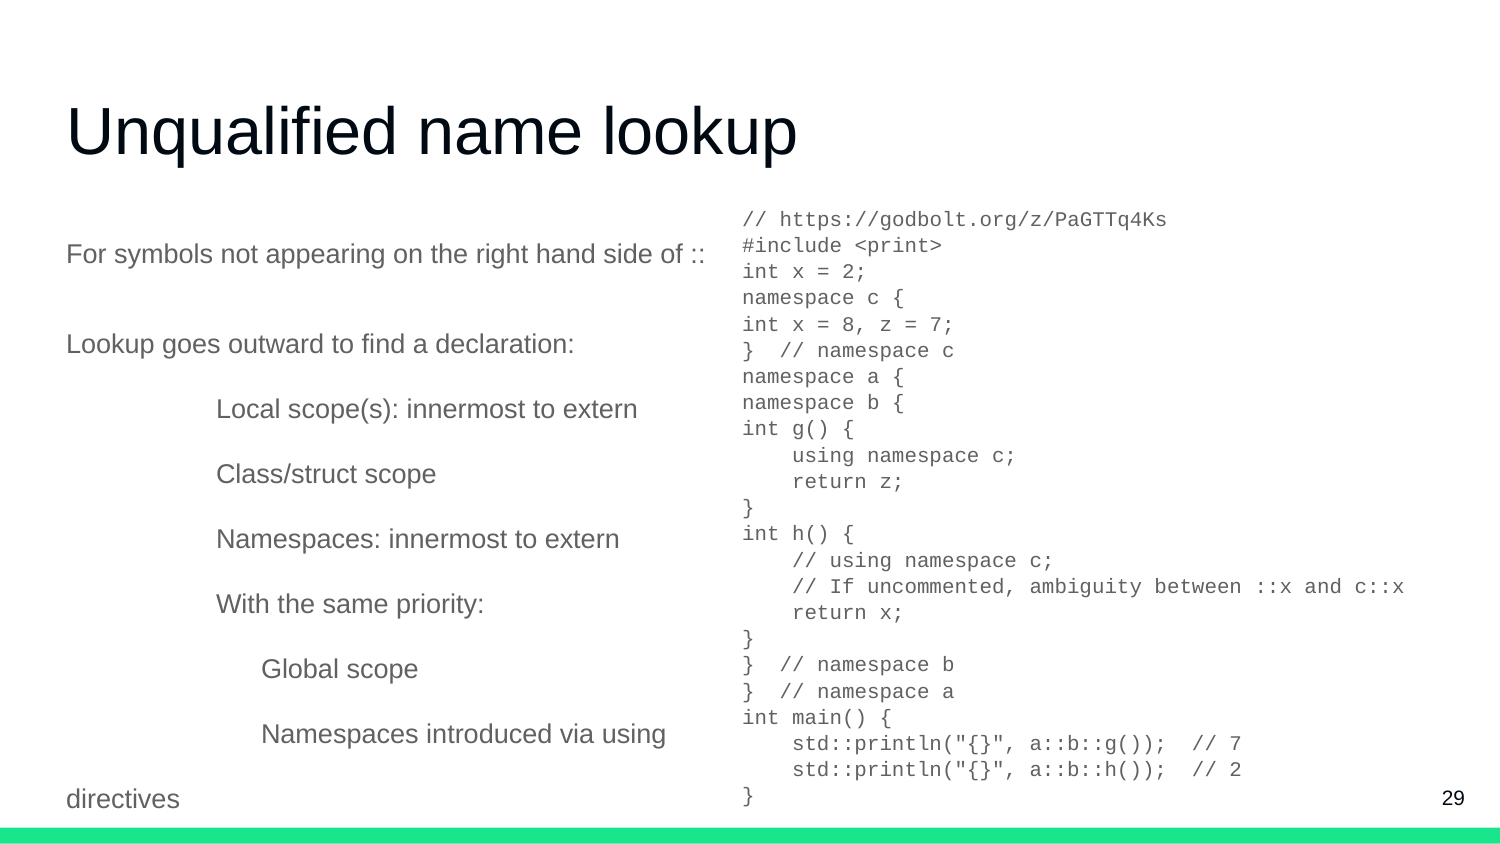

# Unqualified name lookup
For symbols not appearing on the right hand side of ::
Lookup goes outward to find a declaration:
	Local scope(s): innermost to extern
	Class/struct scope
	Namespaces: innermost to extern
	With the same priority:
	      Global scope
	      Namespaces introduced via using directives
// https://godbolt.org/z/PaGTTq4Ks
#include <print>
int x = 2;
namespace c {
int x = 8, z = 7;
}  // namespace c
namespace a {
namespace b {
int g() {
    using namespace c;
    return z;
}
int h() {
    // using namespace c;
    // If uncommented, ambiguity between ::x and c::x
    return x;
}
}  // namespace b
}  // namespace a
int main() {
    std::println("{}", a::b::g());  // 7
    std::println("{}", a::b::h());  // 2
}
29